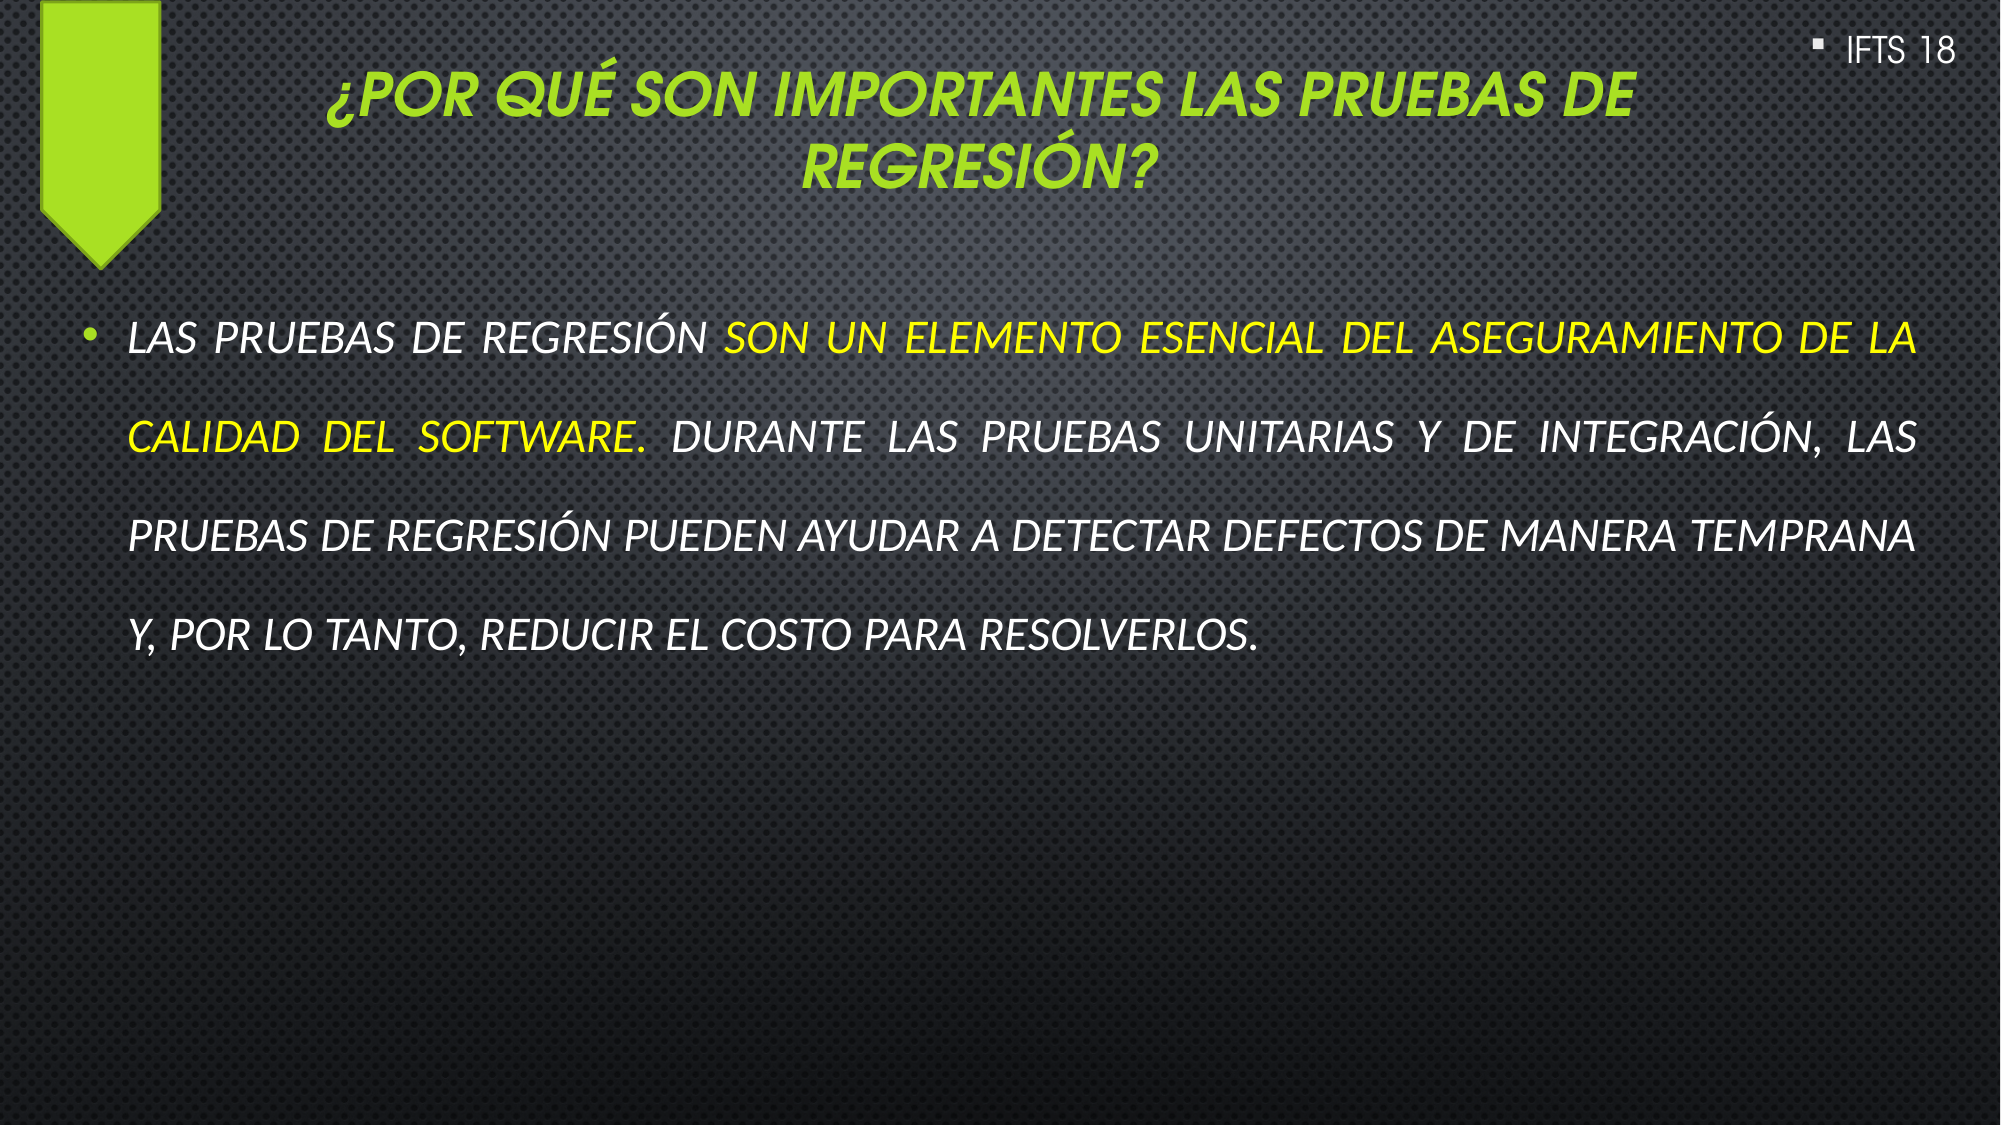

IFTS 18
# ¿Por qué son importantes las pruebas de regresión?

Las pruebas de regresión son un elemento esencial del aseguramiento de la calidad del software. Durante las pruebas unitarias y de integración, las pruebas de regresión pueden ayudar a detectar defectos de manera temprana y, por lo tanto, reducir el costo para resolverlos.